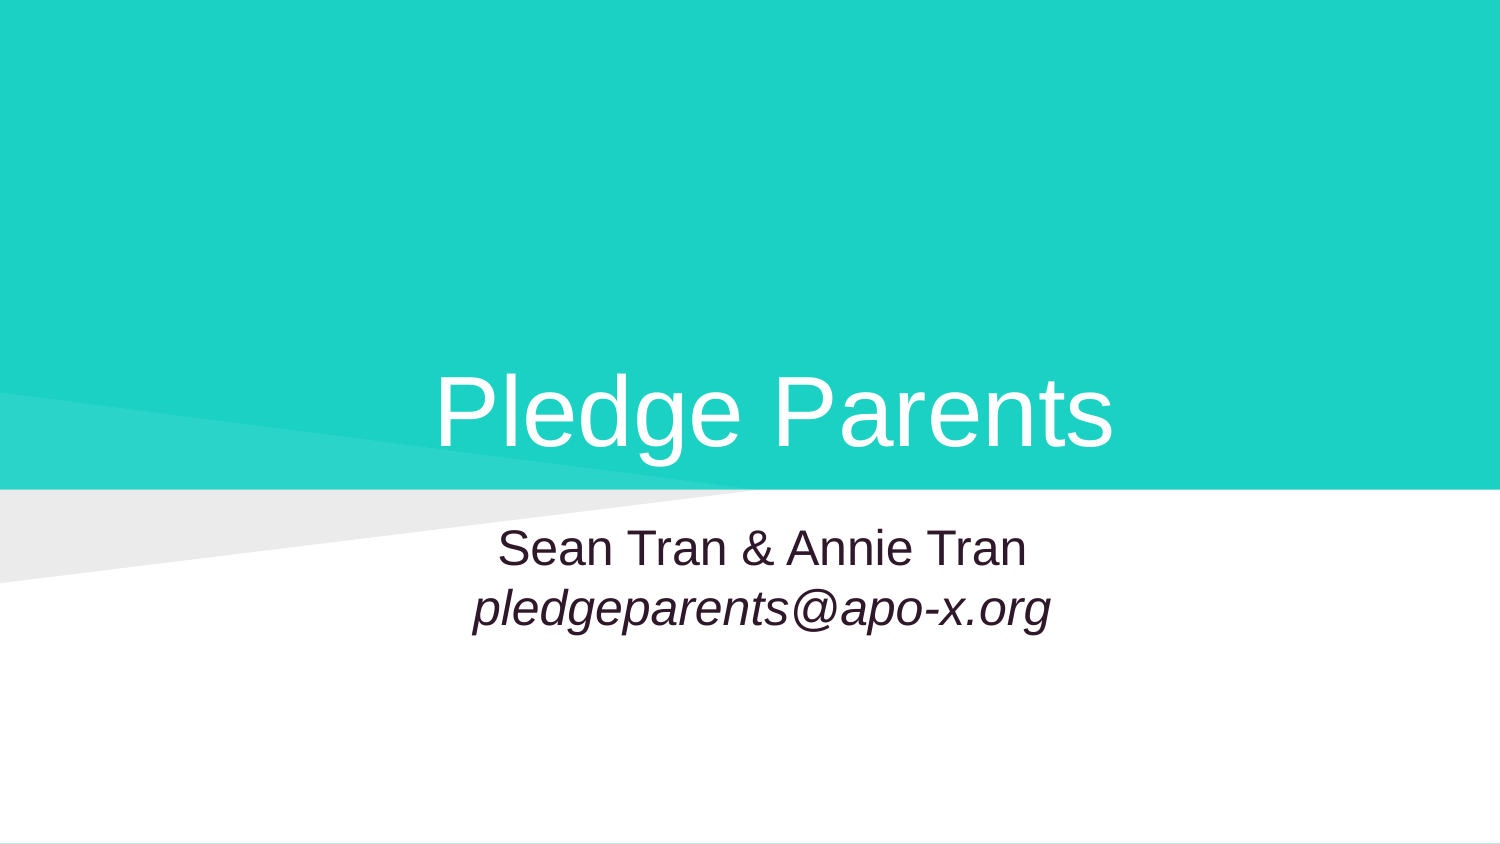

# Pledge Parents
Sean Tran & Annie Tran
pledgeparents@apo-x.org